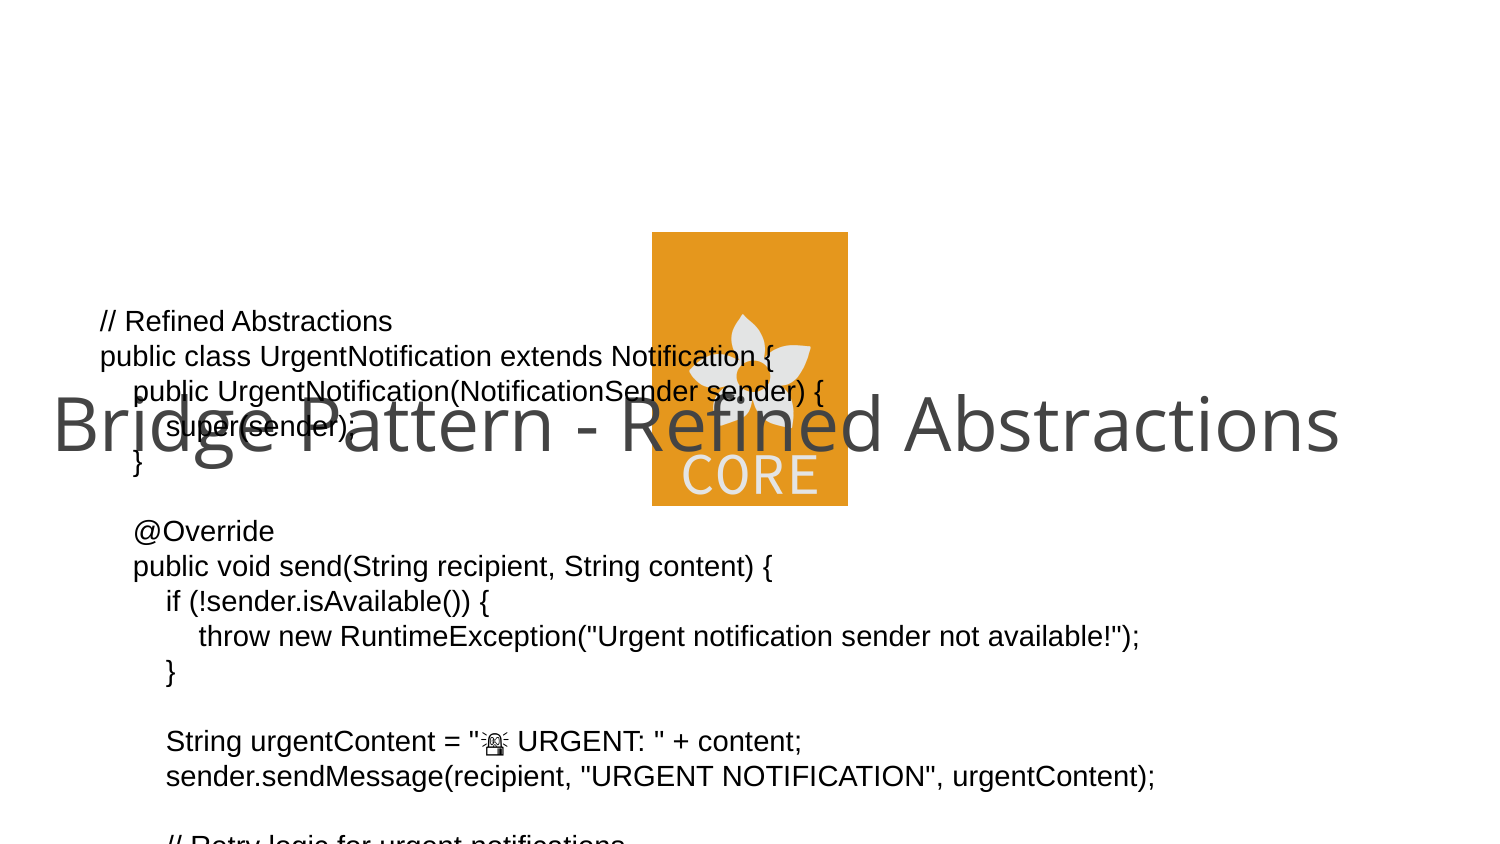

# Bridge Pattern - Refined Abstractions

// Refined Abstractions
public class UrgentNotification extends Notification {
    public UrgentNotification(NotificationSender sender) {
        super(sender);
    }
    @Override
    public void send(String recipient, String content) {
        if (!sender.isAvailable()) {
            throw new RuntimeException("Urgent notification sender not available!");
        }
        String urgentContent = "🚨 URGENT: " + content;
        sender.sendMessage(recipient, "URGENT NOTIFICATION", urgentContent);
        // Retry logic for urgent notifications
        if (!wasDelivered()) {
            retryWithBackup(recipient, urgentContent);
        }
    }
}
public class MarketingNotification extends Notification {
    private boolean respectOptOut = true;
    public MarketingNotification(NotificationSender sender) {
        super(sender);
    }
    @Override
    public void send(String recipient, String content) {
        if (respectOptOut && hasOptedOut(recipient)) {
            System.out.println("User has opted out, skipping marketing notification");
            return;
        }
        String marketingContent = content + "\n\n📧 Unsubscribe: link";
        sender.sendMessage(recipient, "Telekom Marketing", marketingContent);
    }
}
// Usage - Flexible Combinations
Notification emailUrgent = new UrgentNotification(new EmailSESImplementation());
Notification smsUrgent = new UrgentNotification(new SMSTwilioImplementation());
Notification emailMarketing = new MarketingNotification(new EmailSESImplementation());
emailUrgent.send("customer@example.com", "Service disruption detected");
smsUrgent.send("+4917012345678", "Critical system alert");